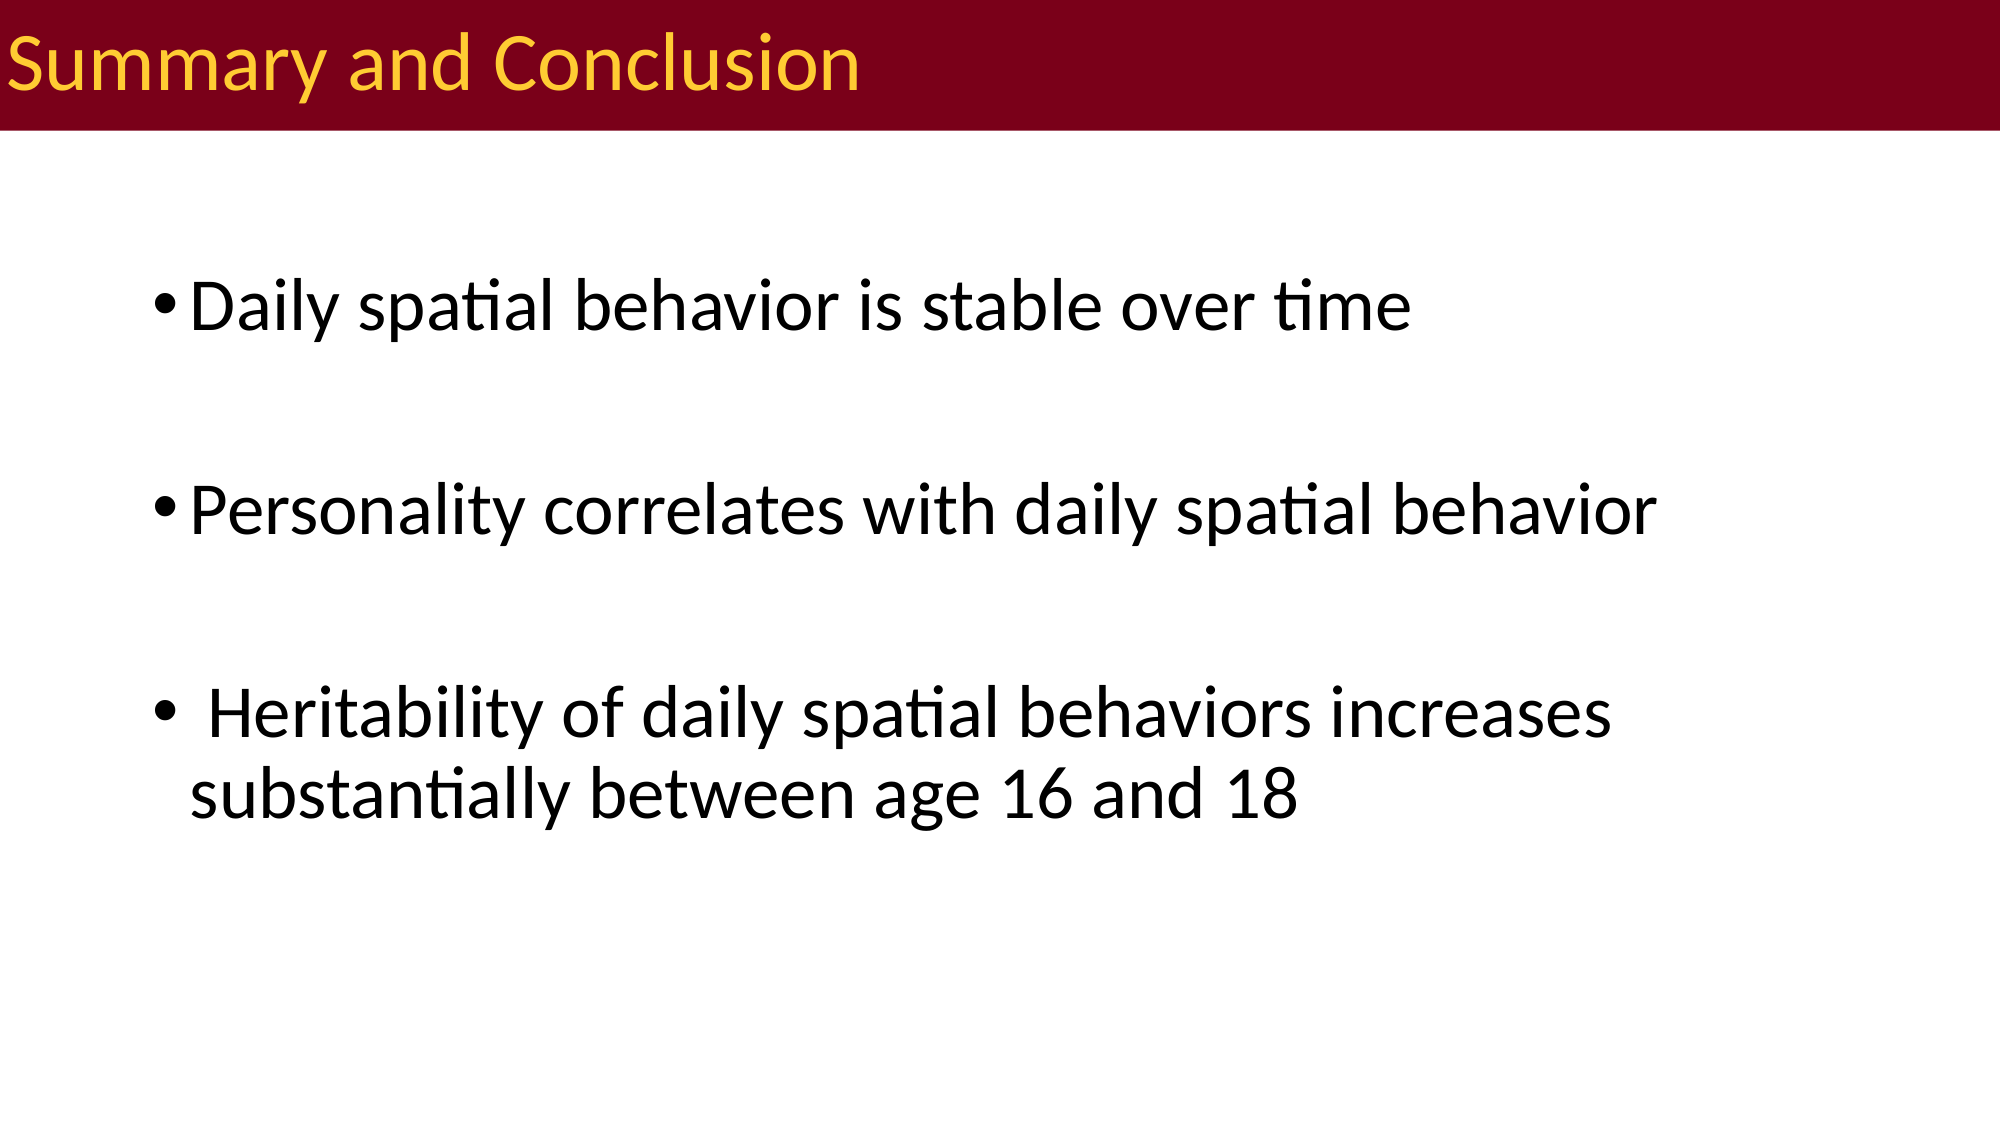

Summary and Conclusion
Summary and Conclusion
Daily spatial behavior is stable over time

Personality correlates with daily spatial behavior

 Heritability of daily spatial behaviors increases substantially between age 16 and 18